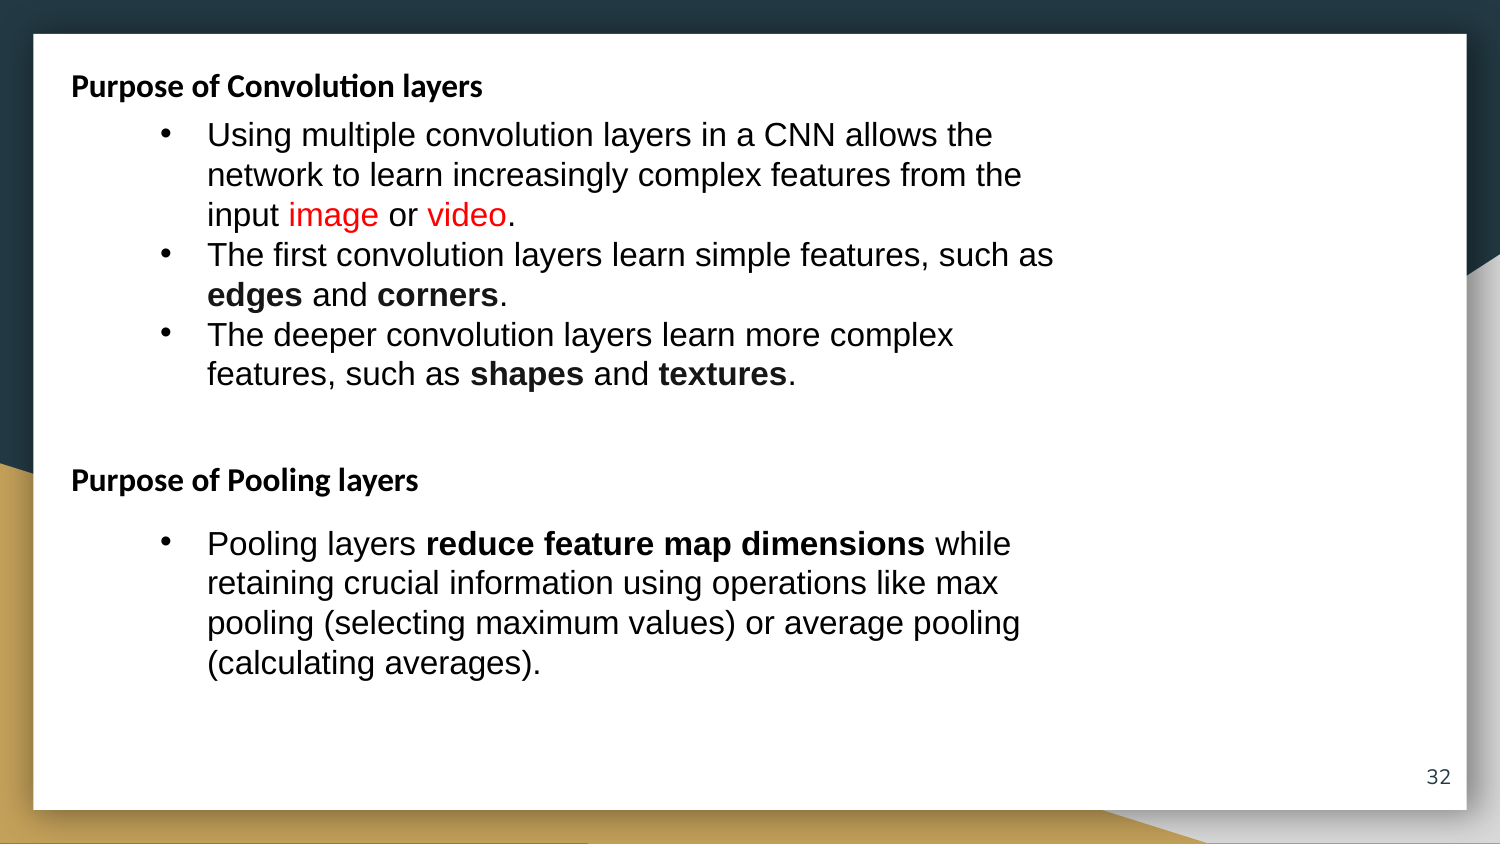

Purpose of Convolution layers
Using multiple convolution layers in a CNN allows the network to learn increasingly complex features from the input image or video.
The first convolution layers learn simple features, such as edges and corners.
The deeper convolution layers learn more complex features, such as shapes and textures.
Purpose of Pooling layers
Pooling layers reduce feature map dimensions while retaining crucial information using operations like max pooling (selecting maximum values) or average pooling (calculating averages).
32